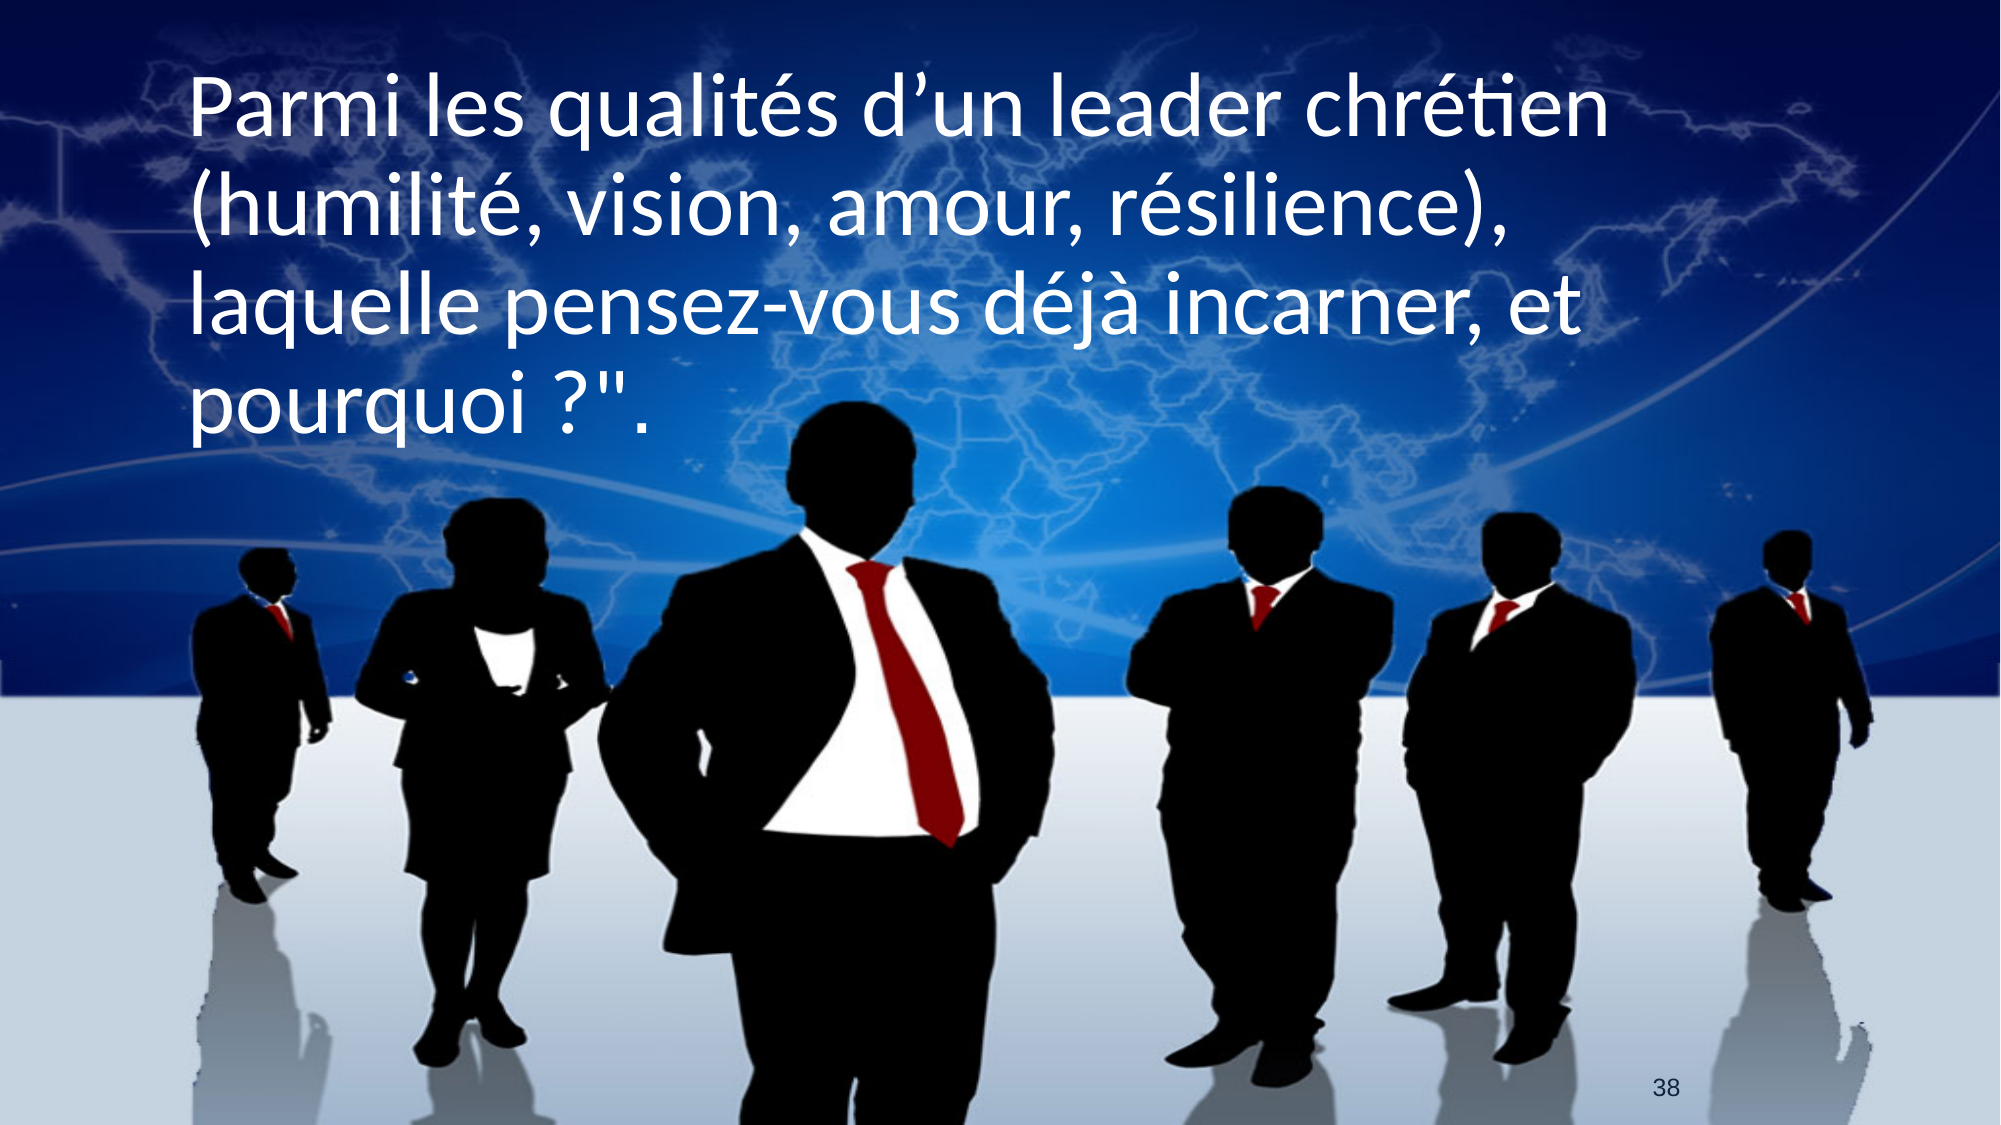

# Parmi les qualités d’un leader chrétien (humilité, vision, amour, résilience), laquelle pensez-vous déjà incarner, et pourquoi ?".

38